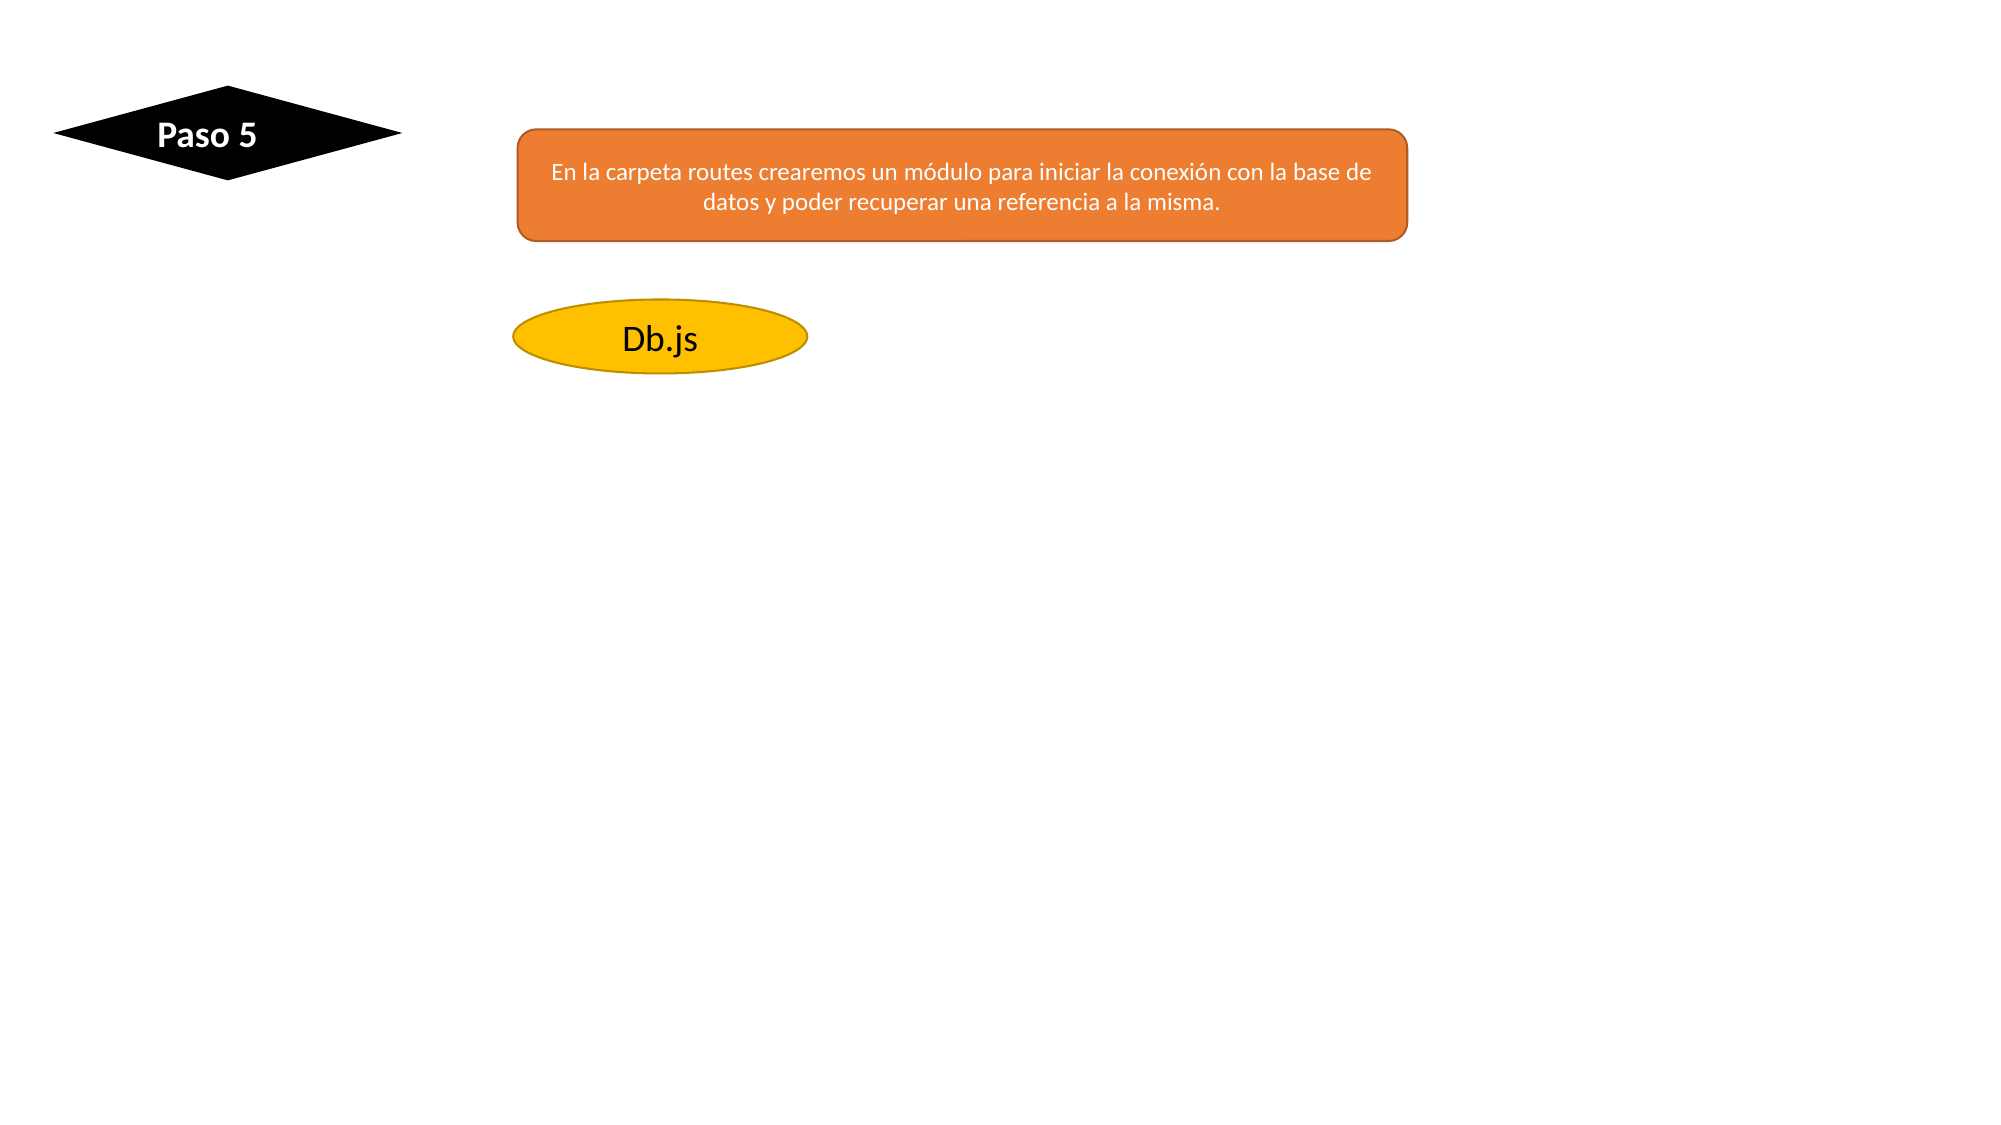

Paso 5
En la carpeta routes crearemos un módulo para iniciar la conexión con la base de datos y poder recuperar una referencia a la misma.

Db.js